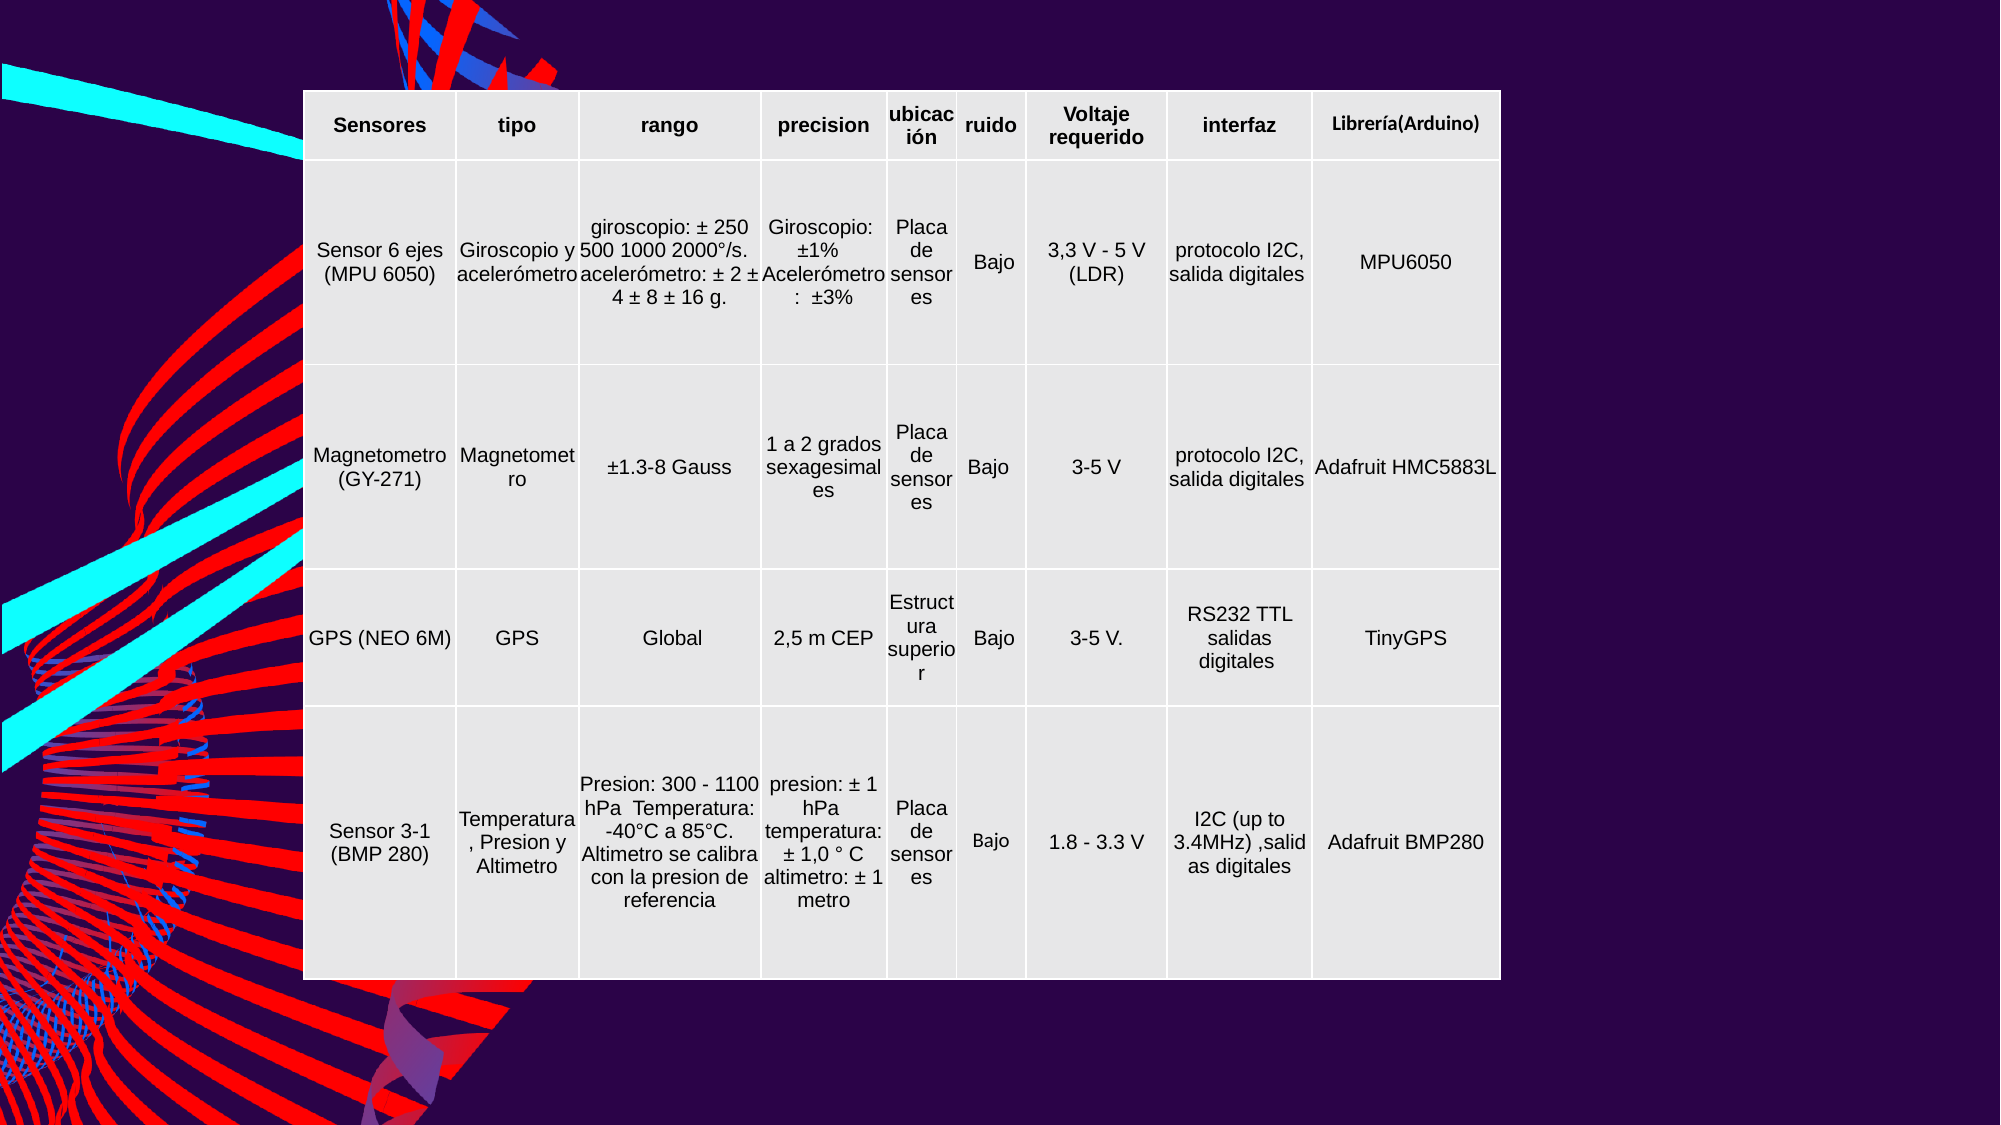

| Sensores | tipo | rango | precision | ubicación | ruido | Voltaje requerido | interfaz | Librería(Arduino) |
| --- | --- | --- | --- | --- | --- | --- | --- | --- |
| Sensor 6 ejes (MPU 6050) | Giroscopio y acelerómetro | giroscopio: ± 250 500 1000 2000°/s. acelerómetro: ± 2 ± 4 ± 8 ± 16 g. | Giroscopio: ±1% Acelerómetro: ±3% | Placa de sensores | Bajo | 3,3 V - 5 V (LDR) | protocolo I2C, salida digitales | MPU6050 |
| Magnetometro (GY-271) | Magnetometro | ±1.3-8 Gauss | 1 a 2 grados sexagesimales | Placa de sensores | Bajo | 3-5 V | protocolo I2C, salida digitales | Adafruit HMC5883L |
| GPS (NEO 6M) | GPS | Global | 2,5 m CEP | Estructura superior | Bajo | 3-5 V. | RS232 TTL salidas digitales | TinyGPS |
| Sensor 3-1 (BMP 280) | Temperatura, Presion y Altimetro | Presion: 300 - 1100 hPa Temperatura: -40°C a 85°C. Altimetro se calibra con la presion de referencia | presion: ± 1 hPa temperatura: ± 1,0 ° C altimetro: ± 1 metro | Placa de sensores | Bajo | 1.8 - 3.3 V | I2C (up to 3.4MHz) ,salidas digitales | Adafruit BMP280 |